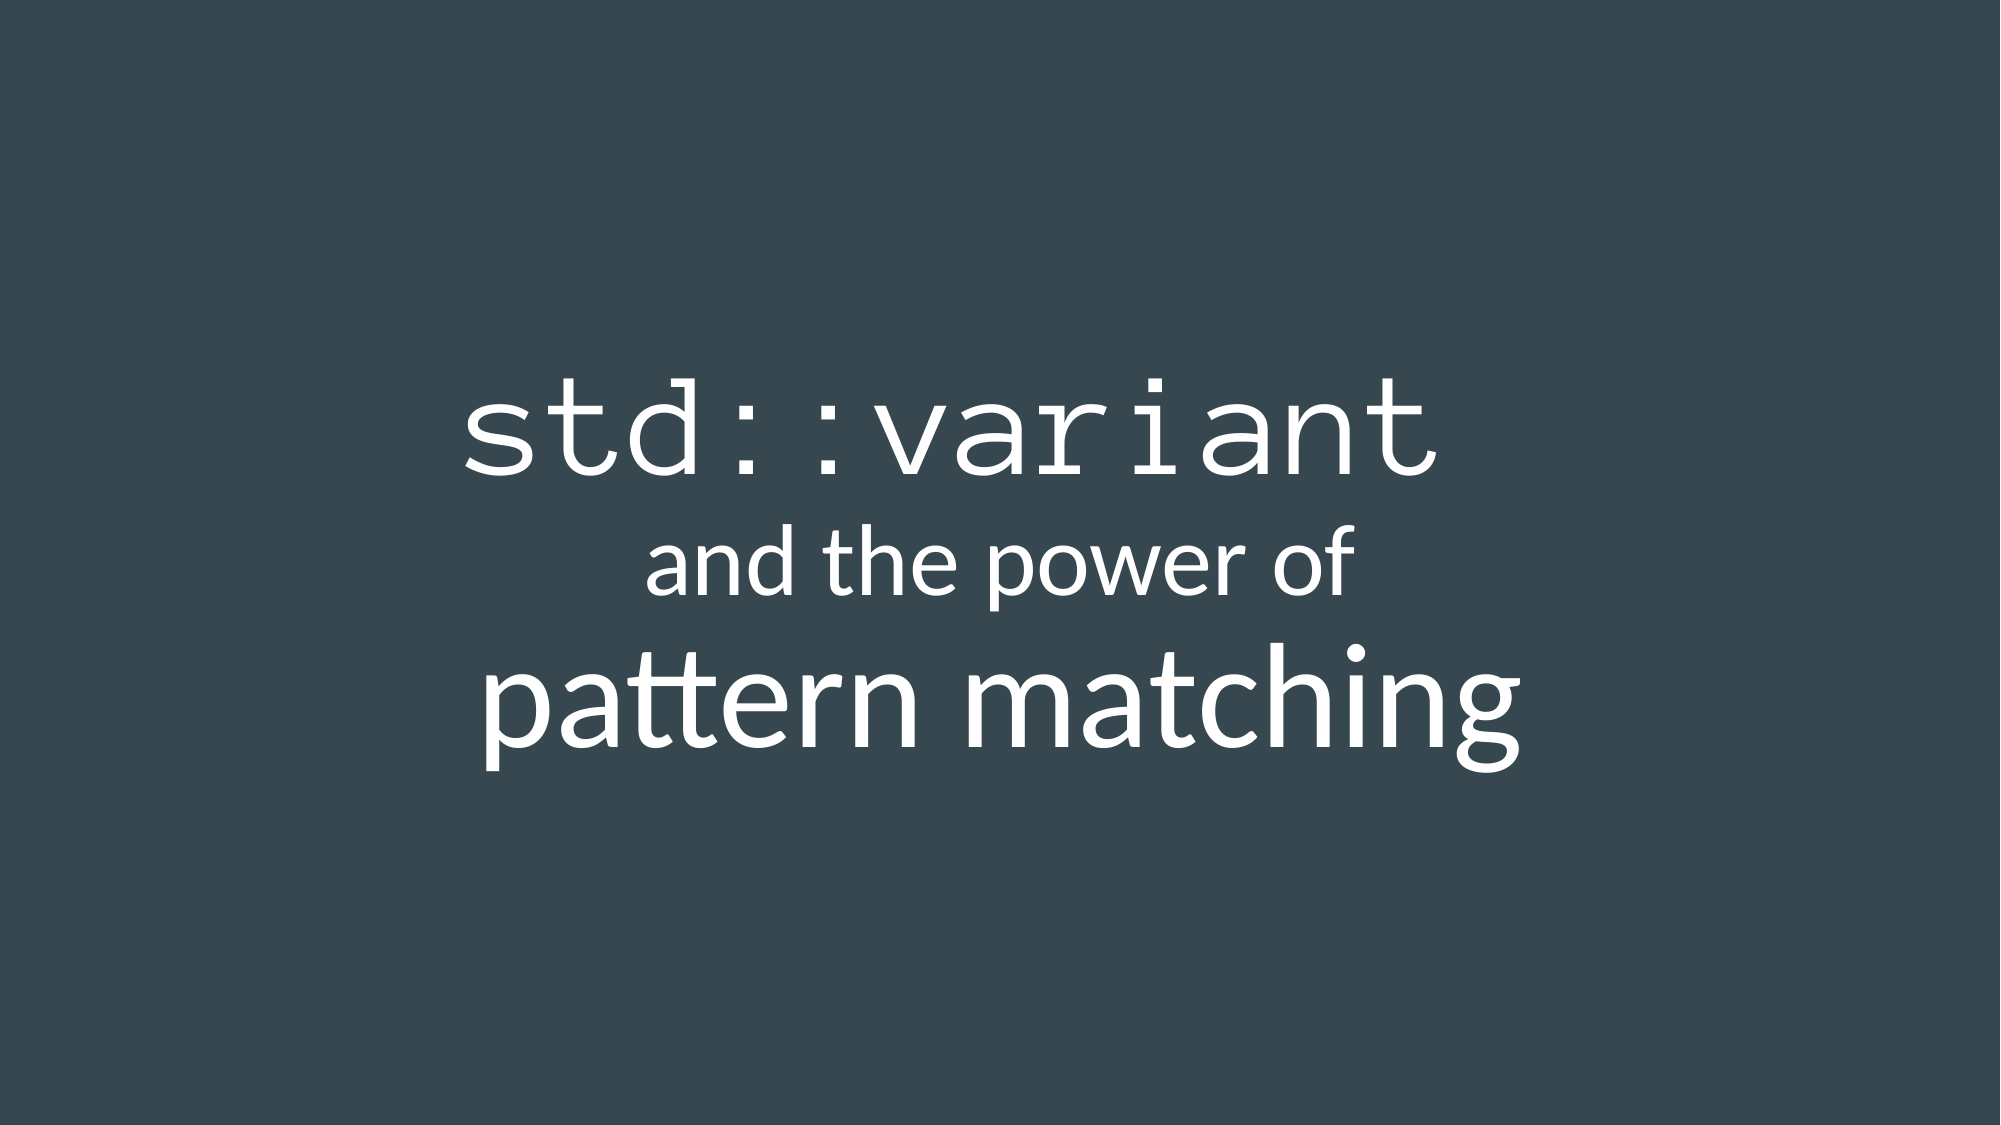

# std::variant and the power of pattern matching